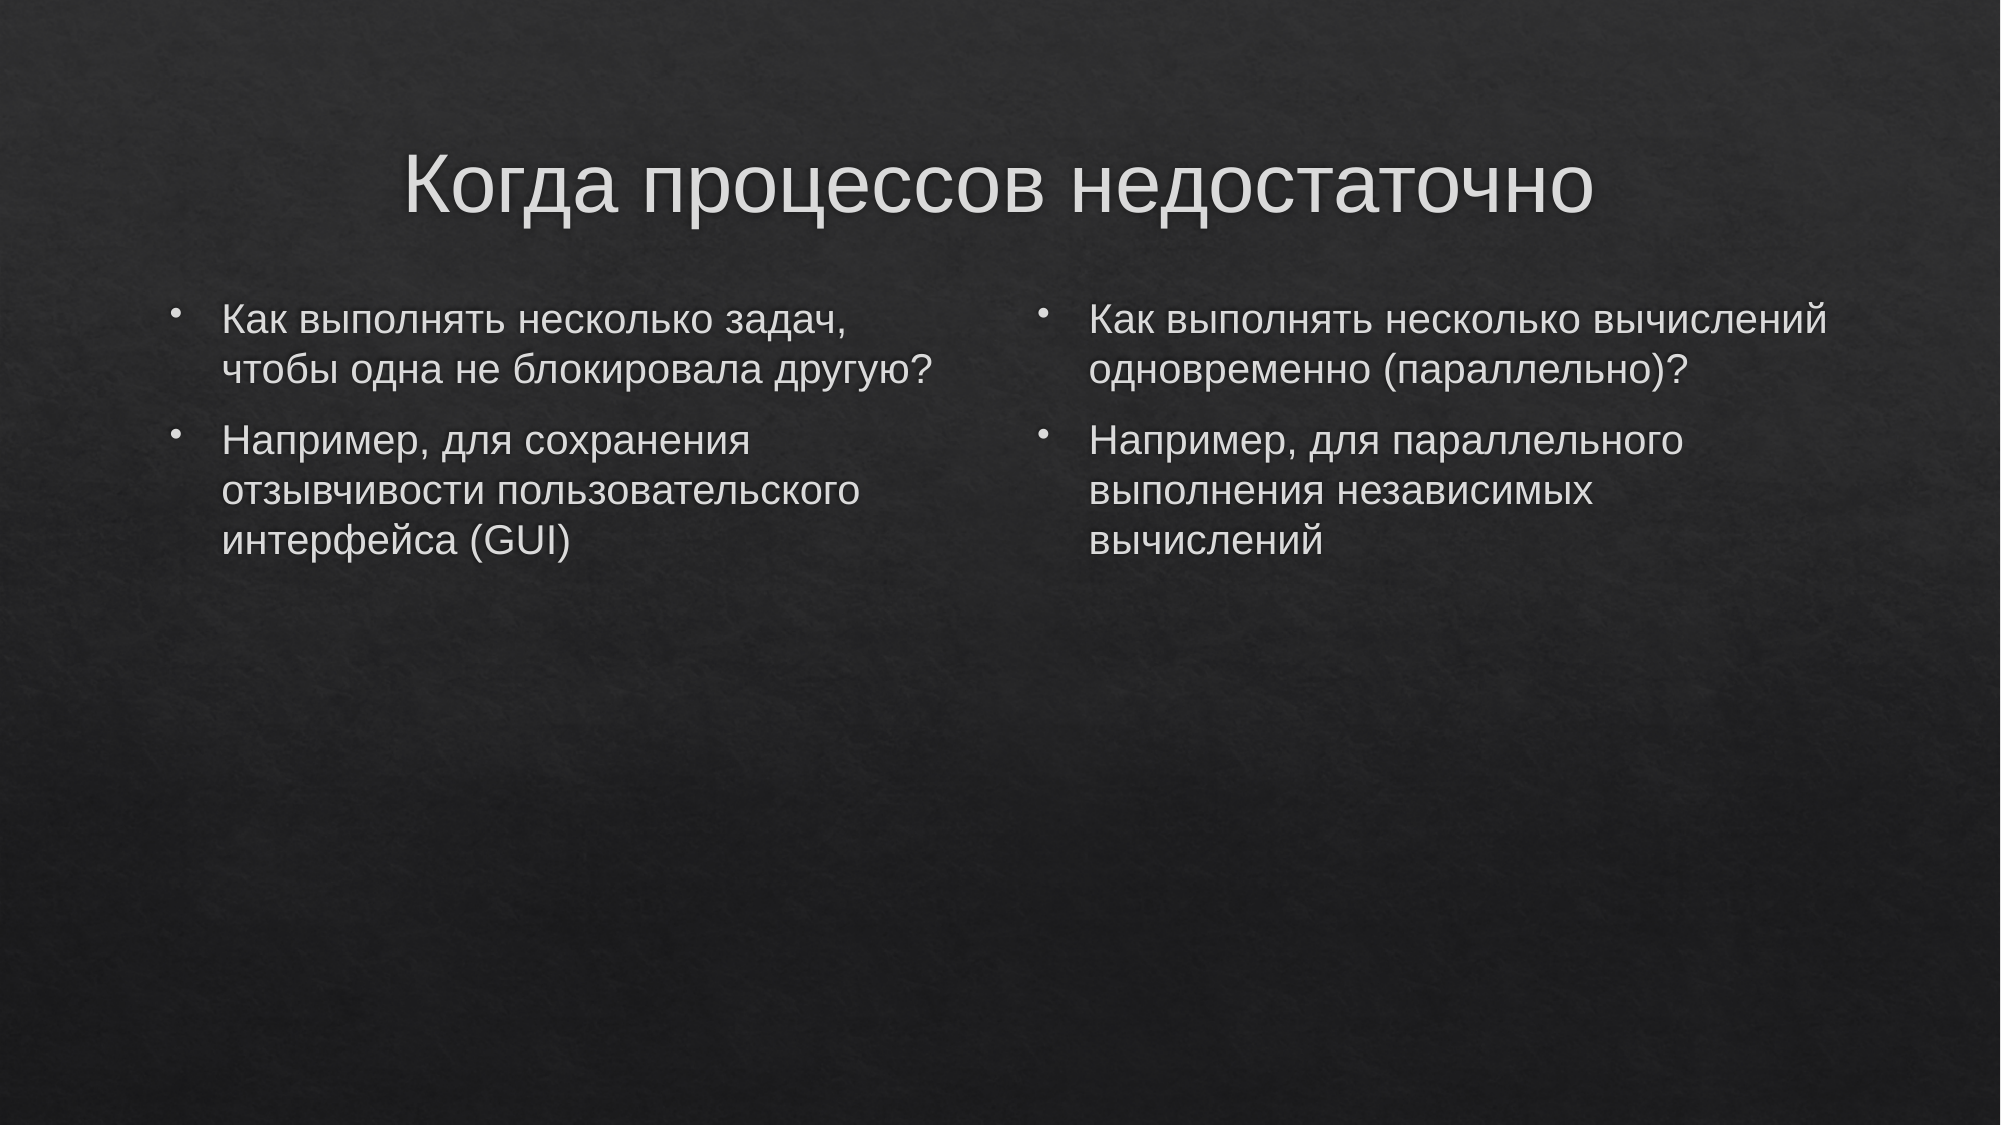

# Когда процессов недостаточно
Как выполнять несколько задач, чтобы одна не блокировала другую?
Например, для сохранения отзывчивости пользовательского интерфейса (GUI)

Как выполнять несколько вычислений одновременно (параллельно)?
Например, для параллельного выполнения независимых вычислений